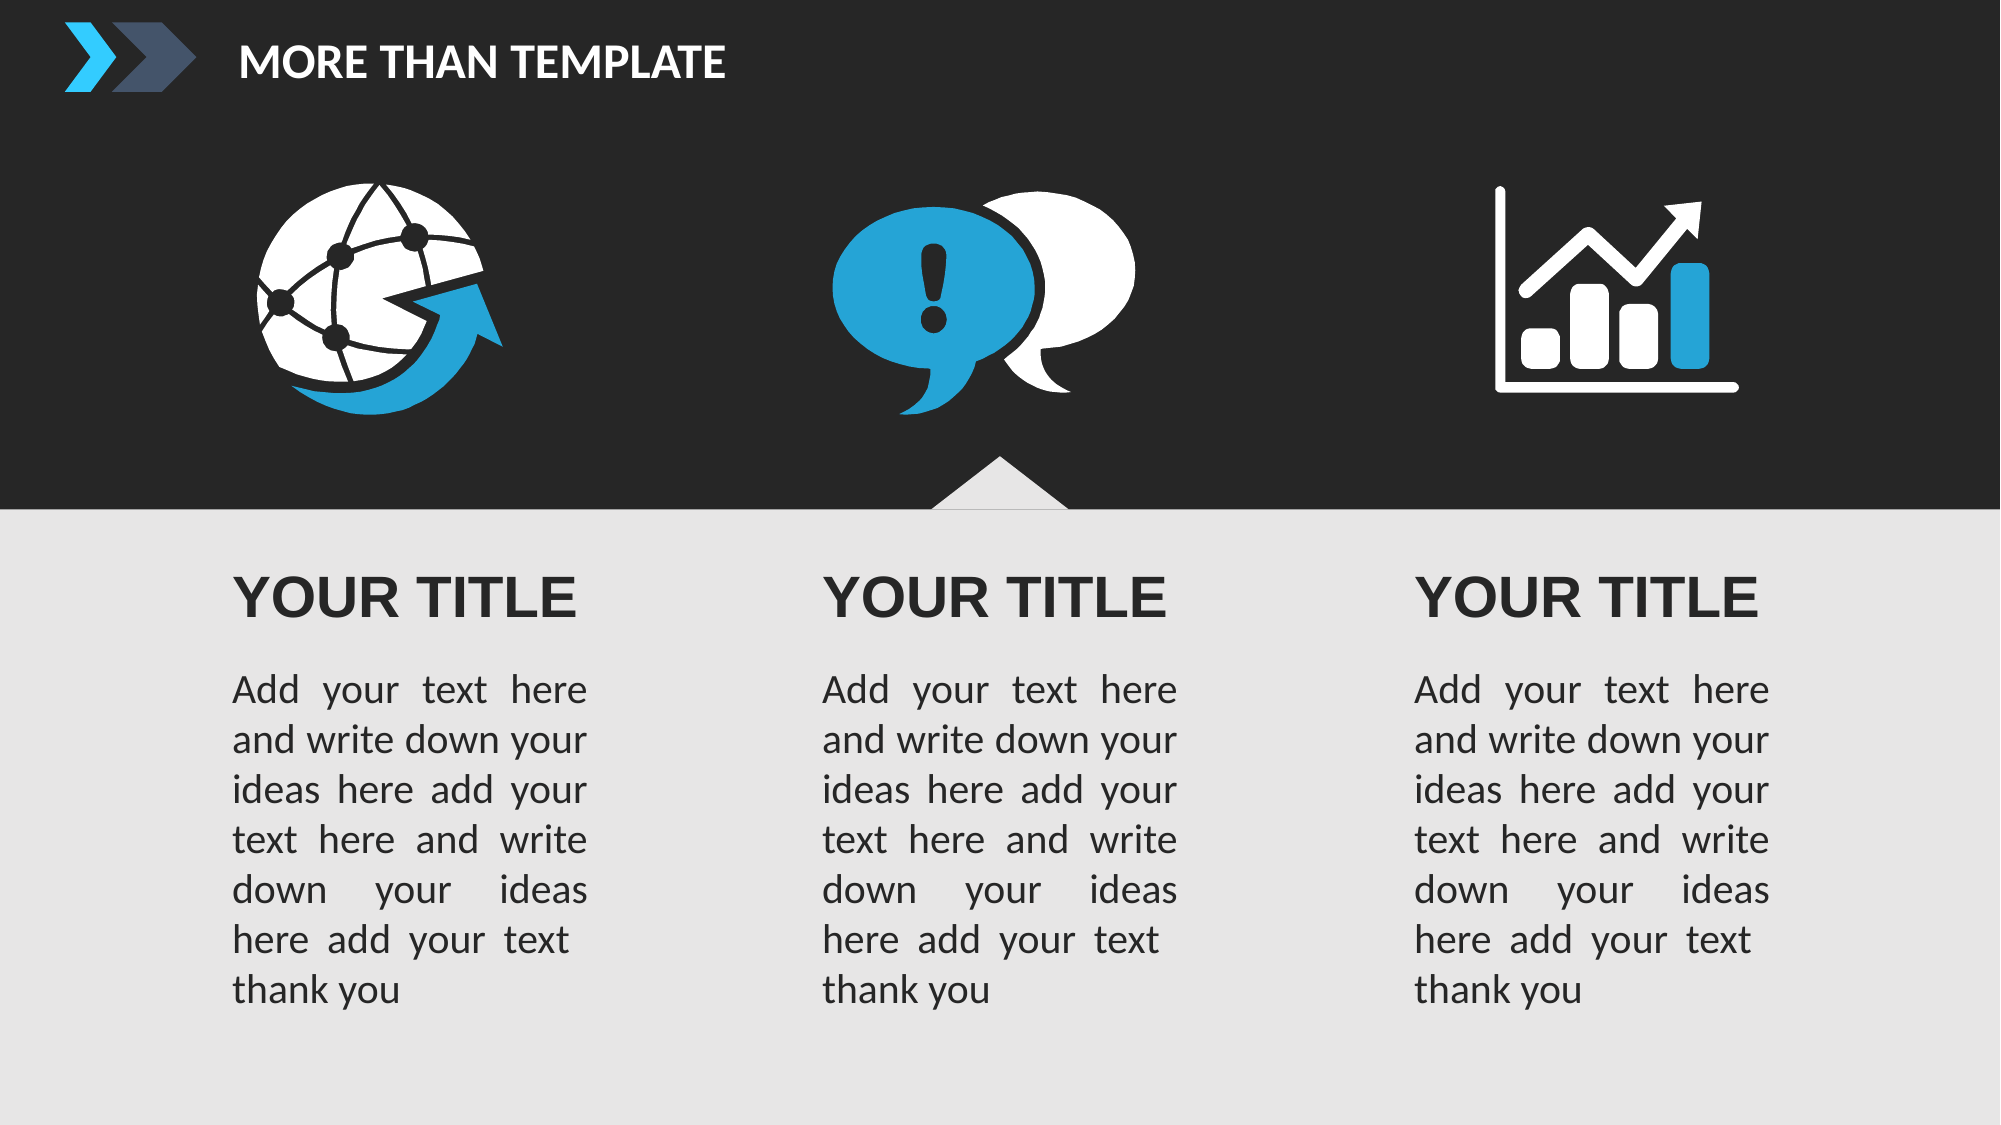

MORE THAN TEMPLATE

YOUR TITLE
YOUR TITLE
YOUR TITLE
Add your text here and write down your ideas here add your text here and write down your ideas here add your text  thank you
Add your text here and write down your ideas here add your text here and write down your ideas here add your text  thank you
Add your text here and write down your ideas here add your text here and write down your ideas here add your text  thank you